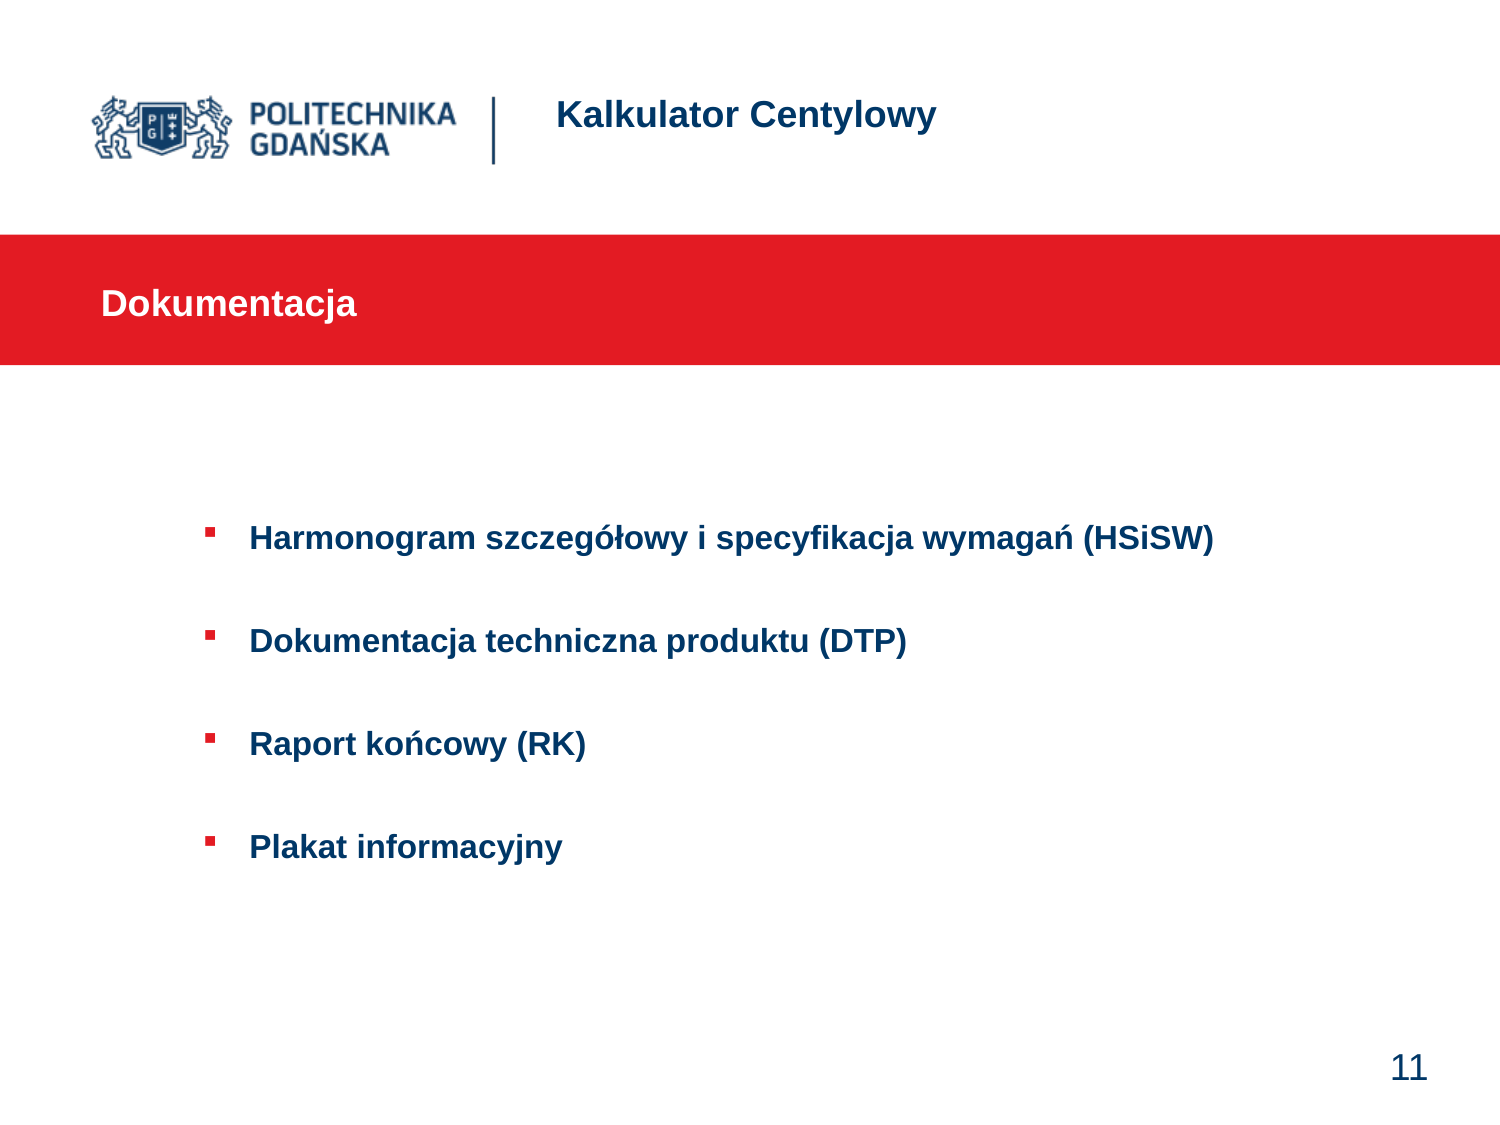

# Kalkulator Centylowy
Dokumentacja

Harmonogram szczegółowy i specyfikacja wymagań (HSiSW)

Dokumentacja techniczna produktu (DTP)

Raport końcowy (RK)

Plakat informacyjny